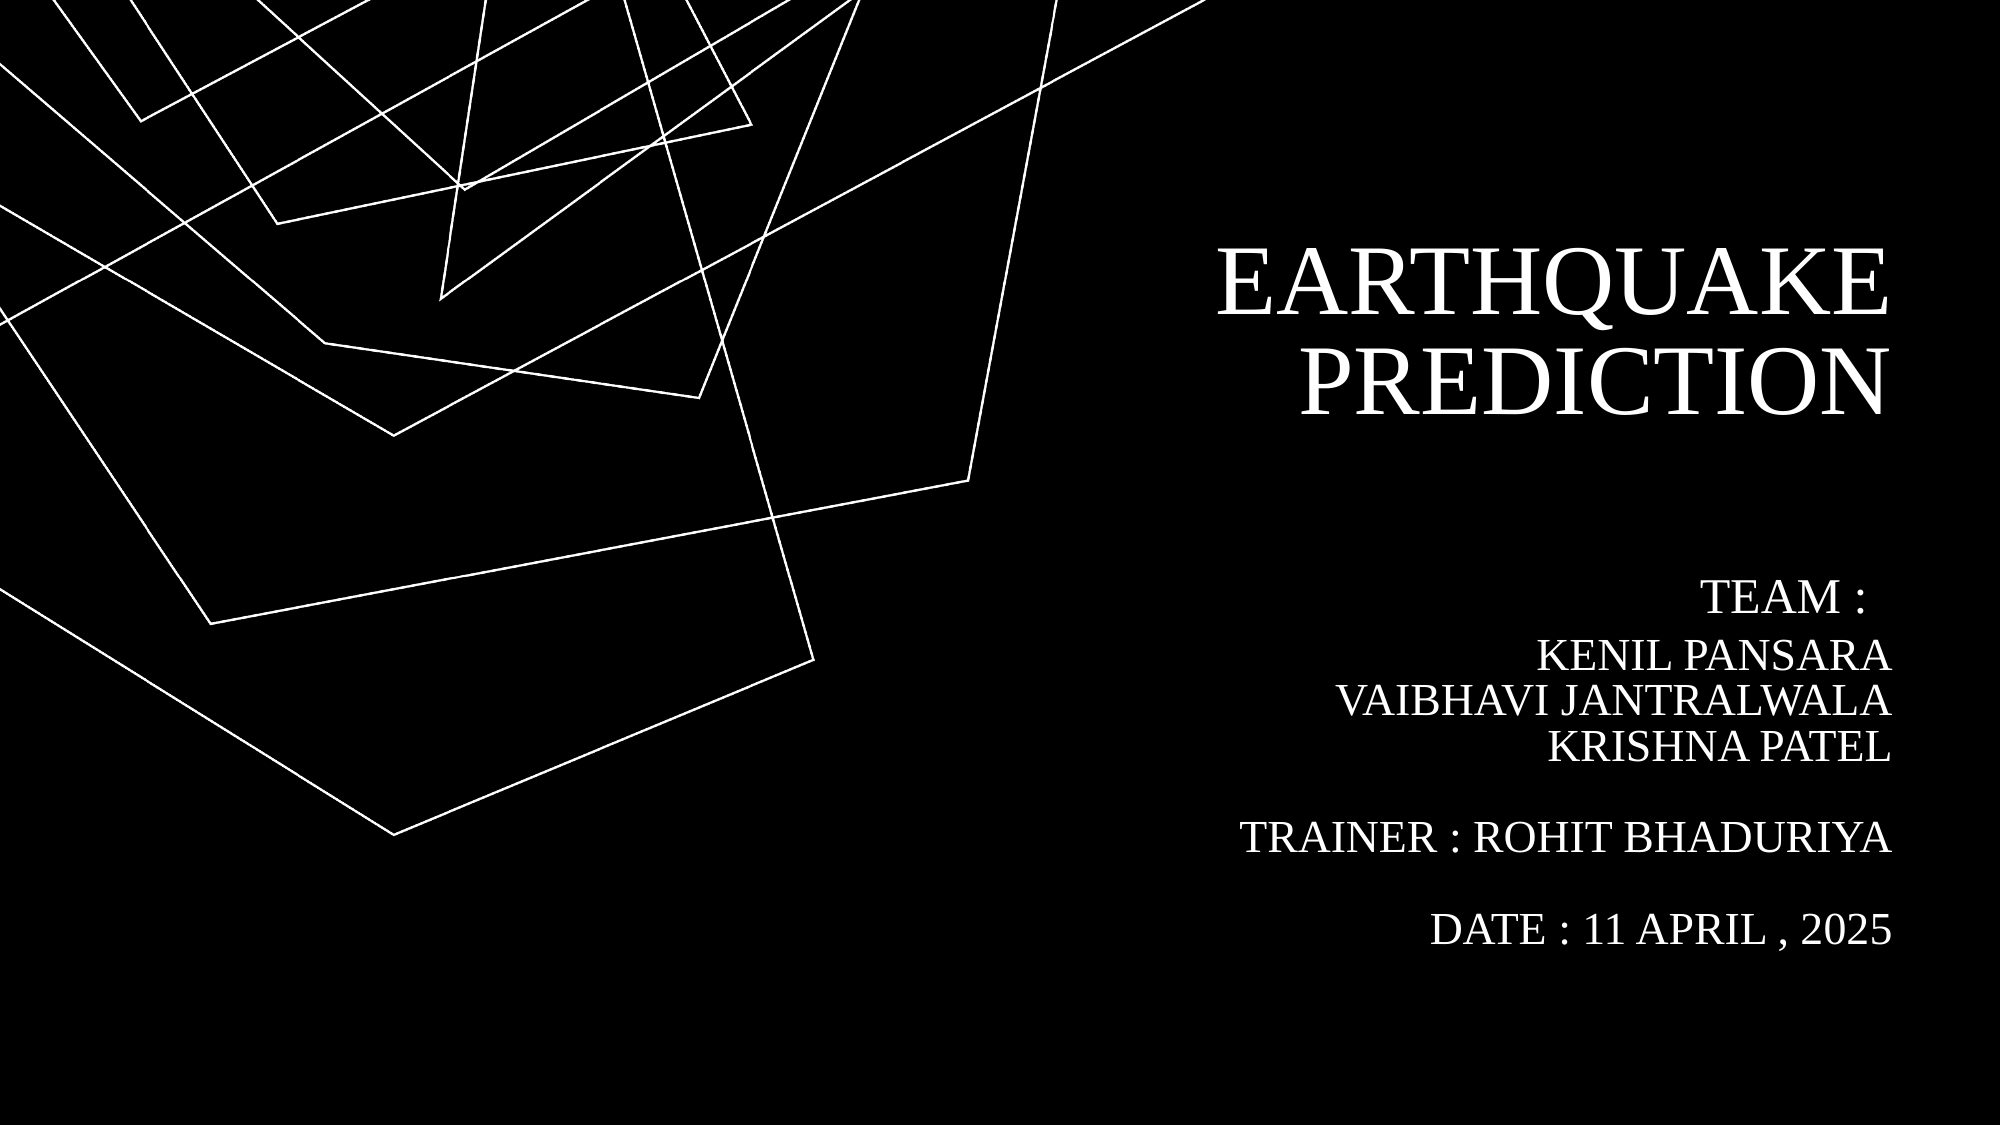

# Earthquake prediction team : kenil pansara Vaibhavi jantralwala krishna patel trainer : rohit bhaduriya date : 11 April , 2025